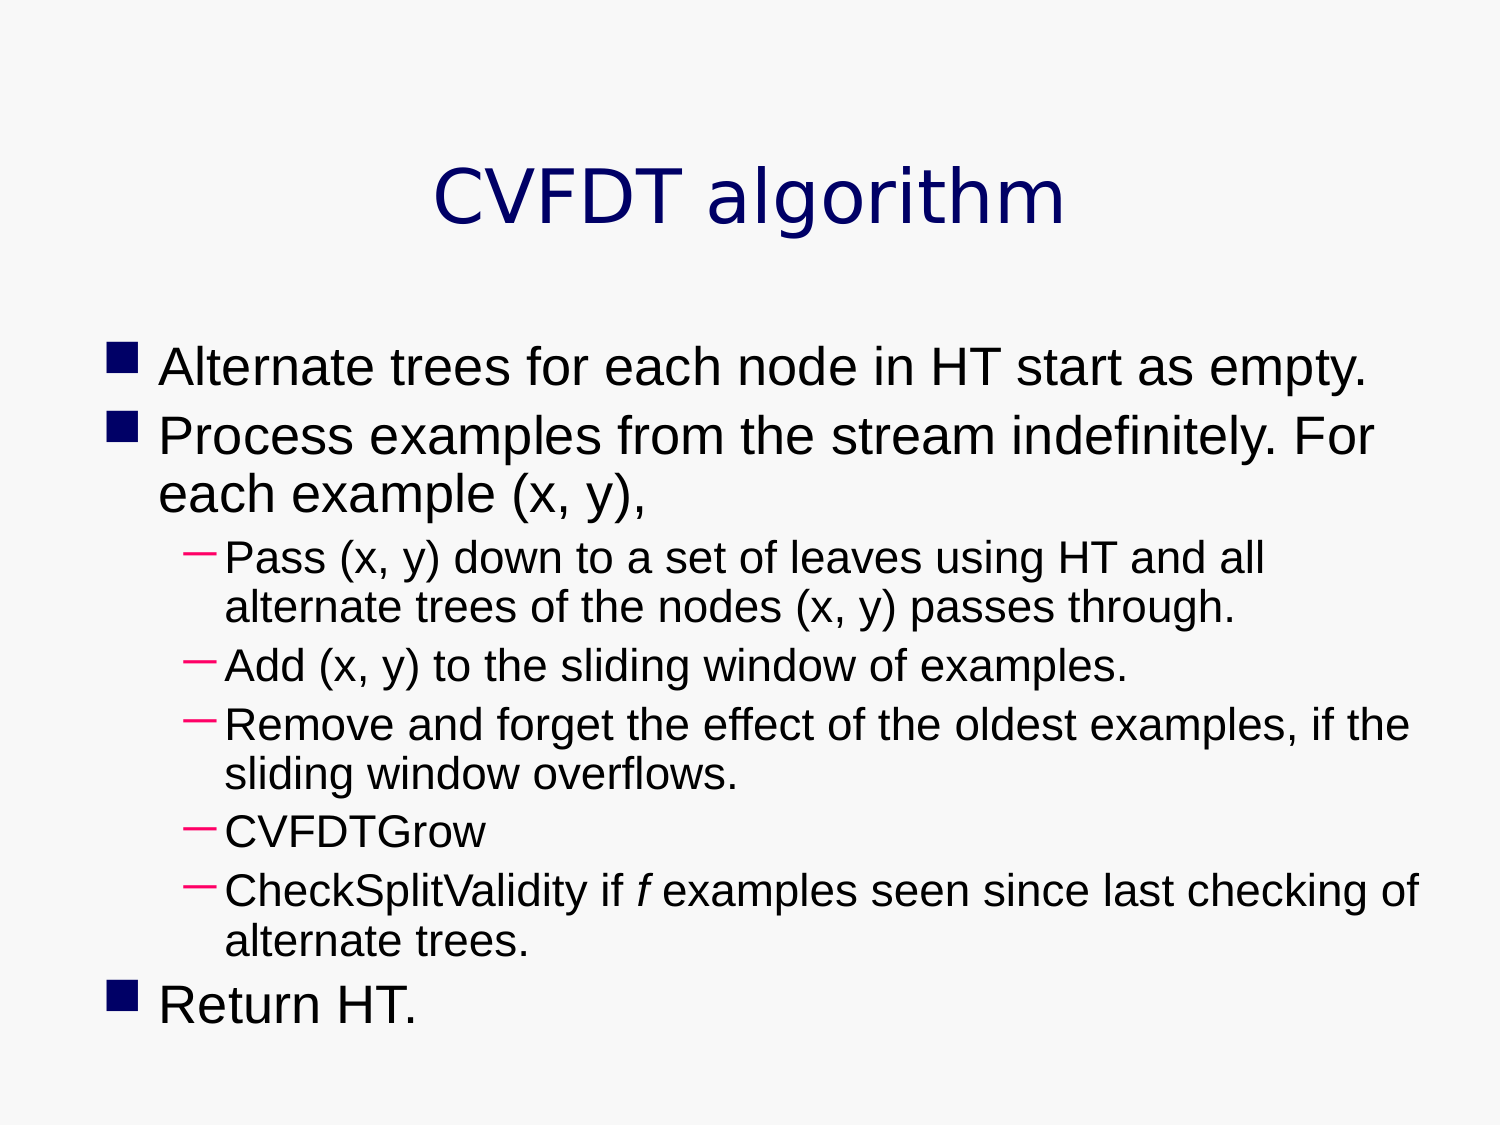

# CVFDT algorithm
Alternate trees for each node in HT start as empty.
Process examples from the stream indefinitely. For each example (x, y),
Pass (x, y) down to a set of leaves using HT and all alternate trees of the nodes (x, y) passes through.
Add (x, y) to the sliding window of examples.
Remove and forget the effect of the oldest examples, if the sliding window overflows.
CVFDTGrow
CheckSplitValidity if f examples seen since last checking of alternate trees.
Return HT.